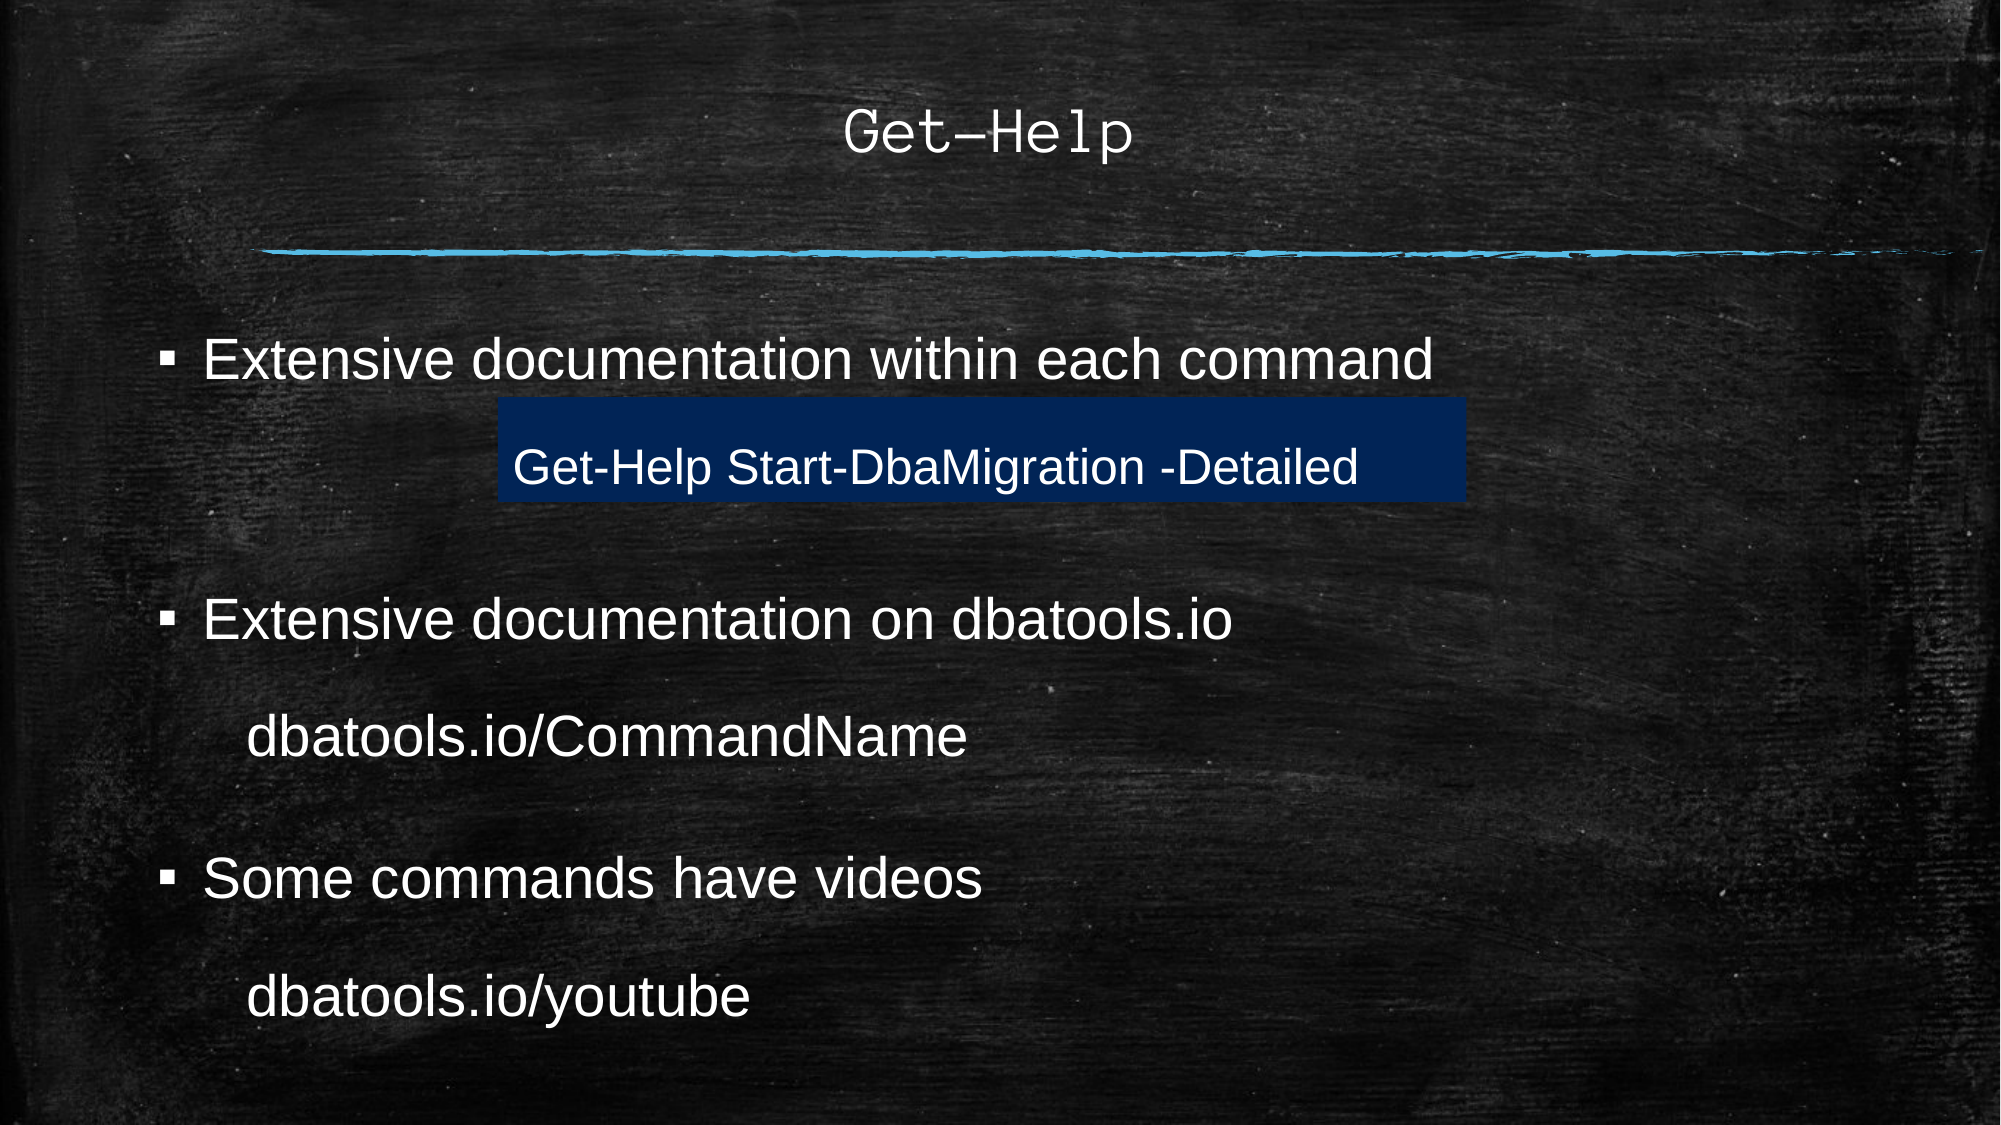

# Get-Help
Extensive documentation within each command

Extensive documentation on dbatools.io
dbatools.io/CommandName
Some commands have videos
dbatools.io/youtube
Get-Help Start-DbaMigration -Detailed